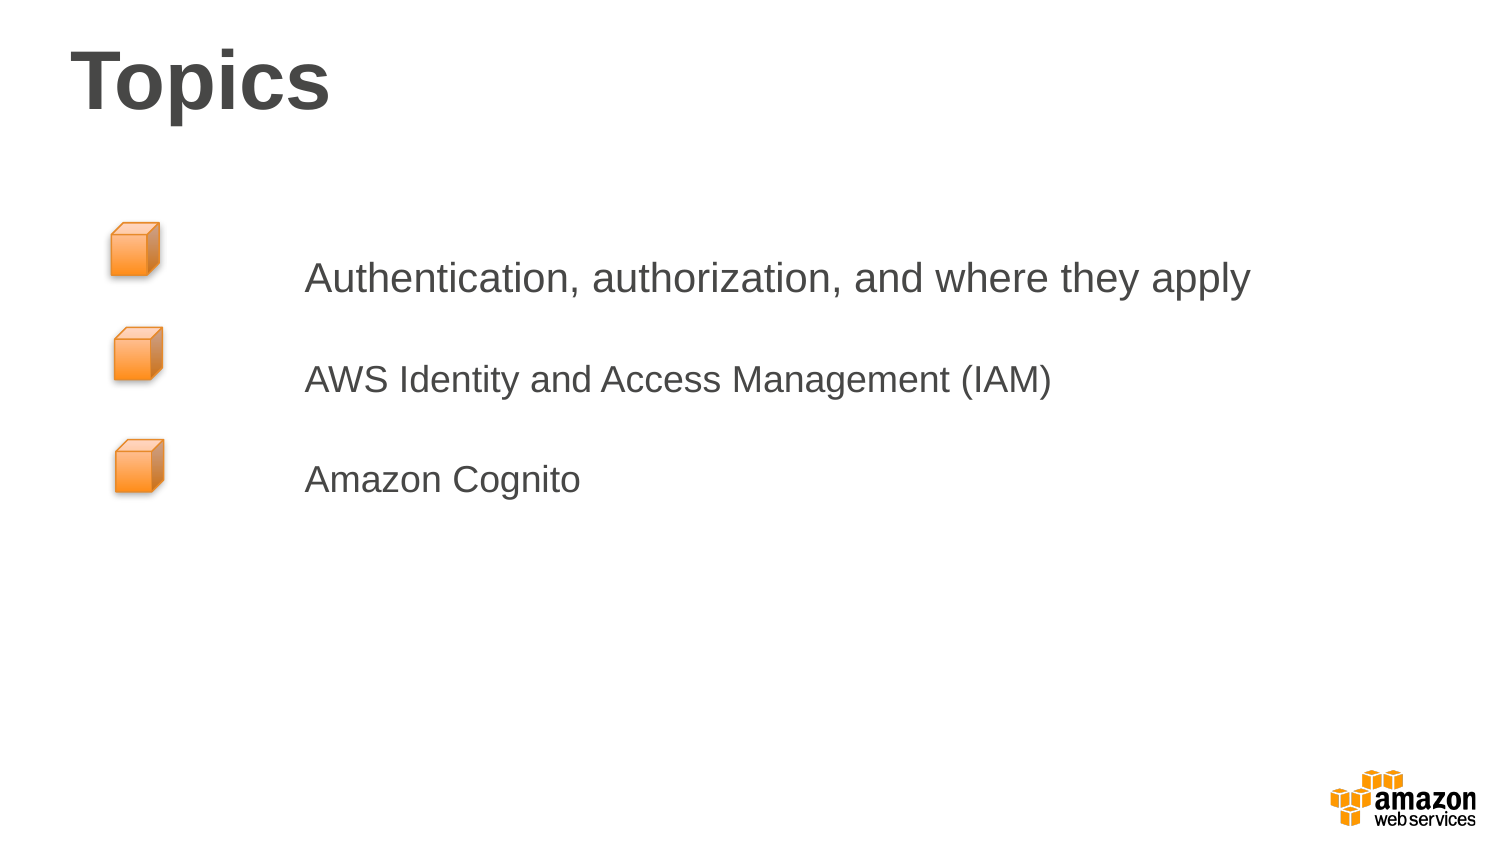

# Topics
	Authentication, authorization, and where they apply
	AWS Identity and Access Management (IAM)
	Amazon Cognito